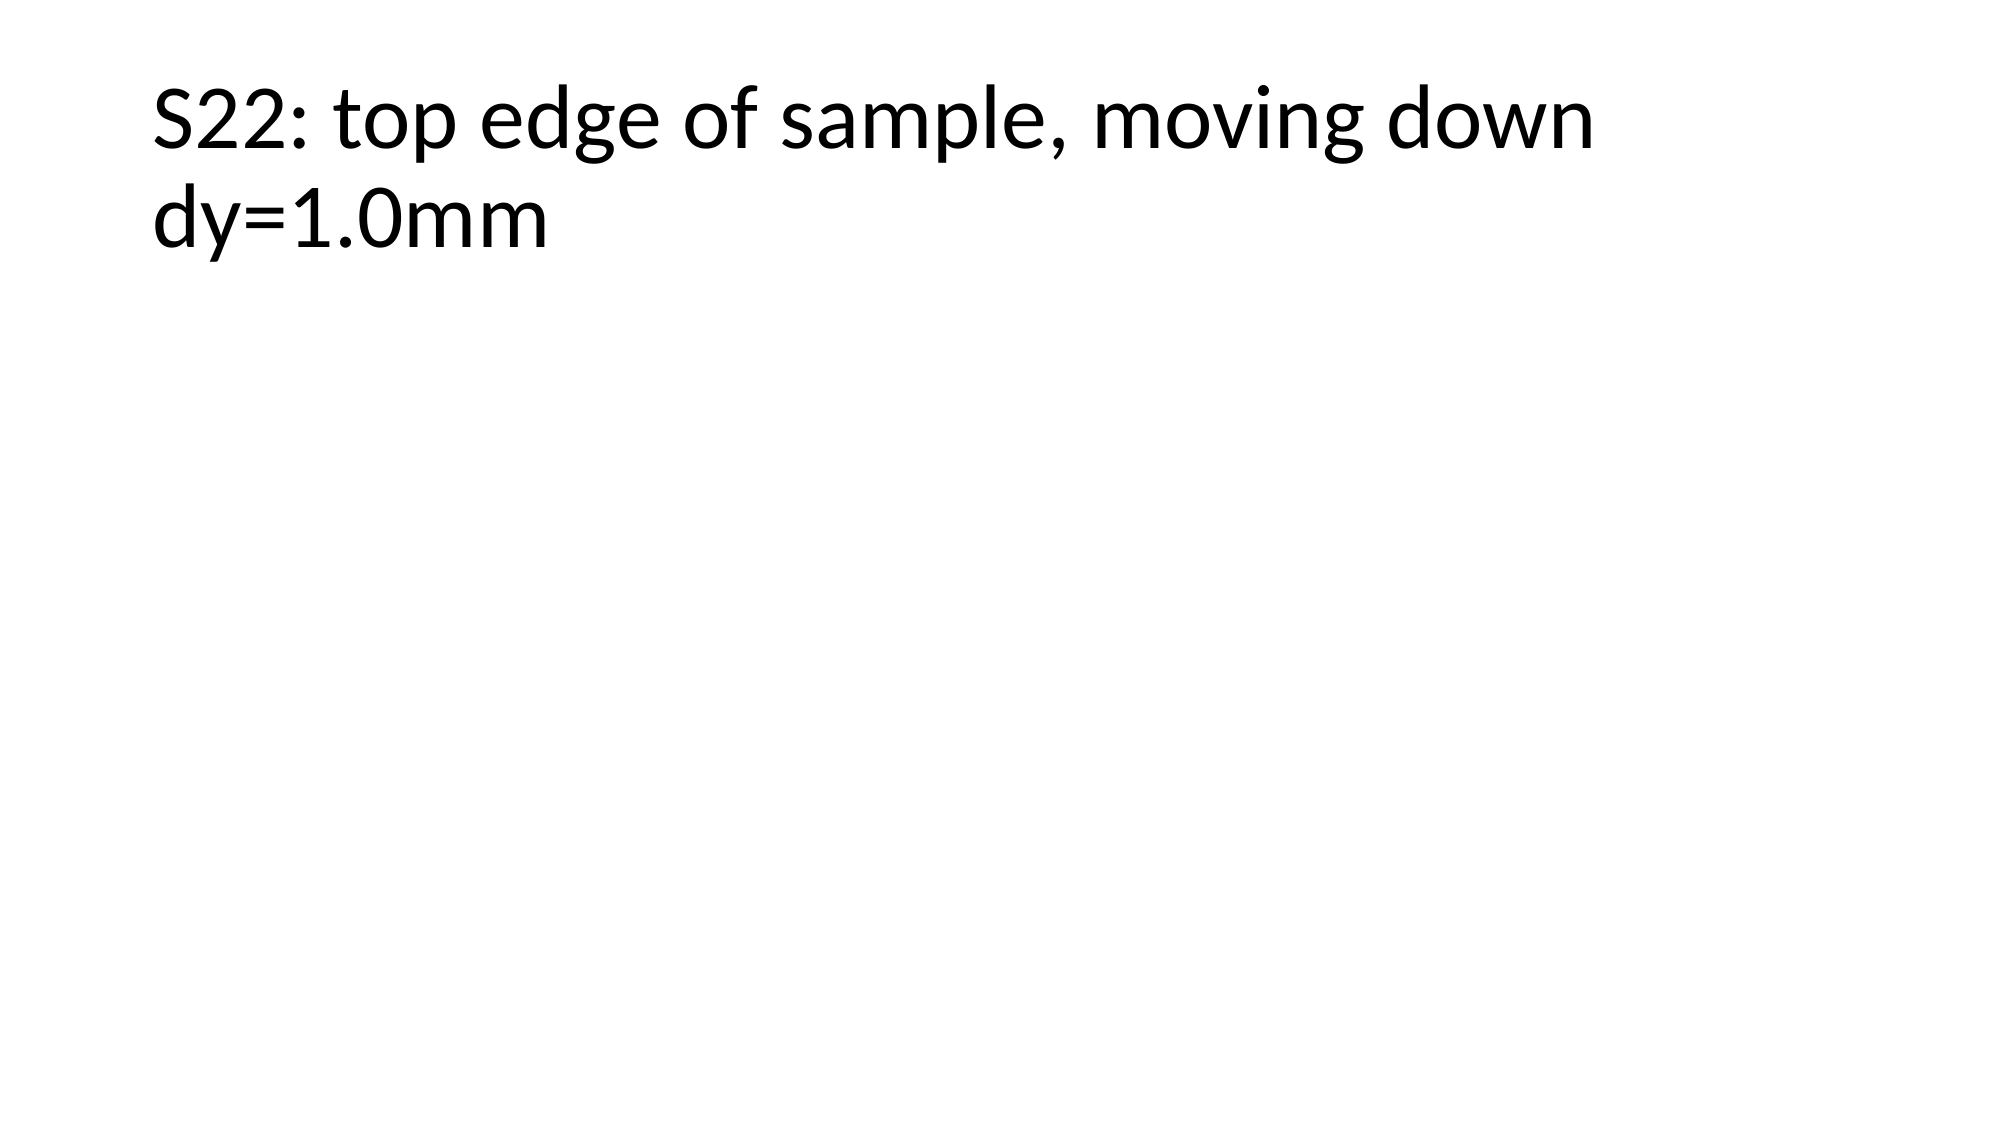

# S22: top edge of sample, moving down dy=1.0mm